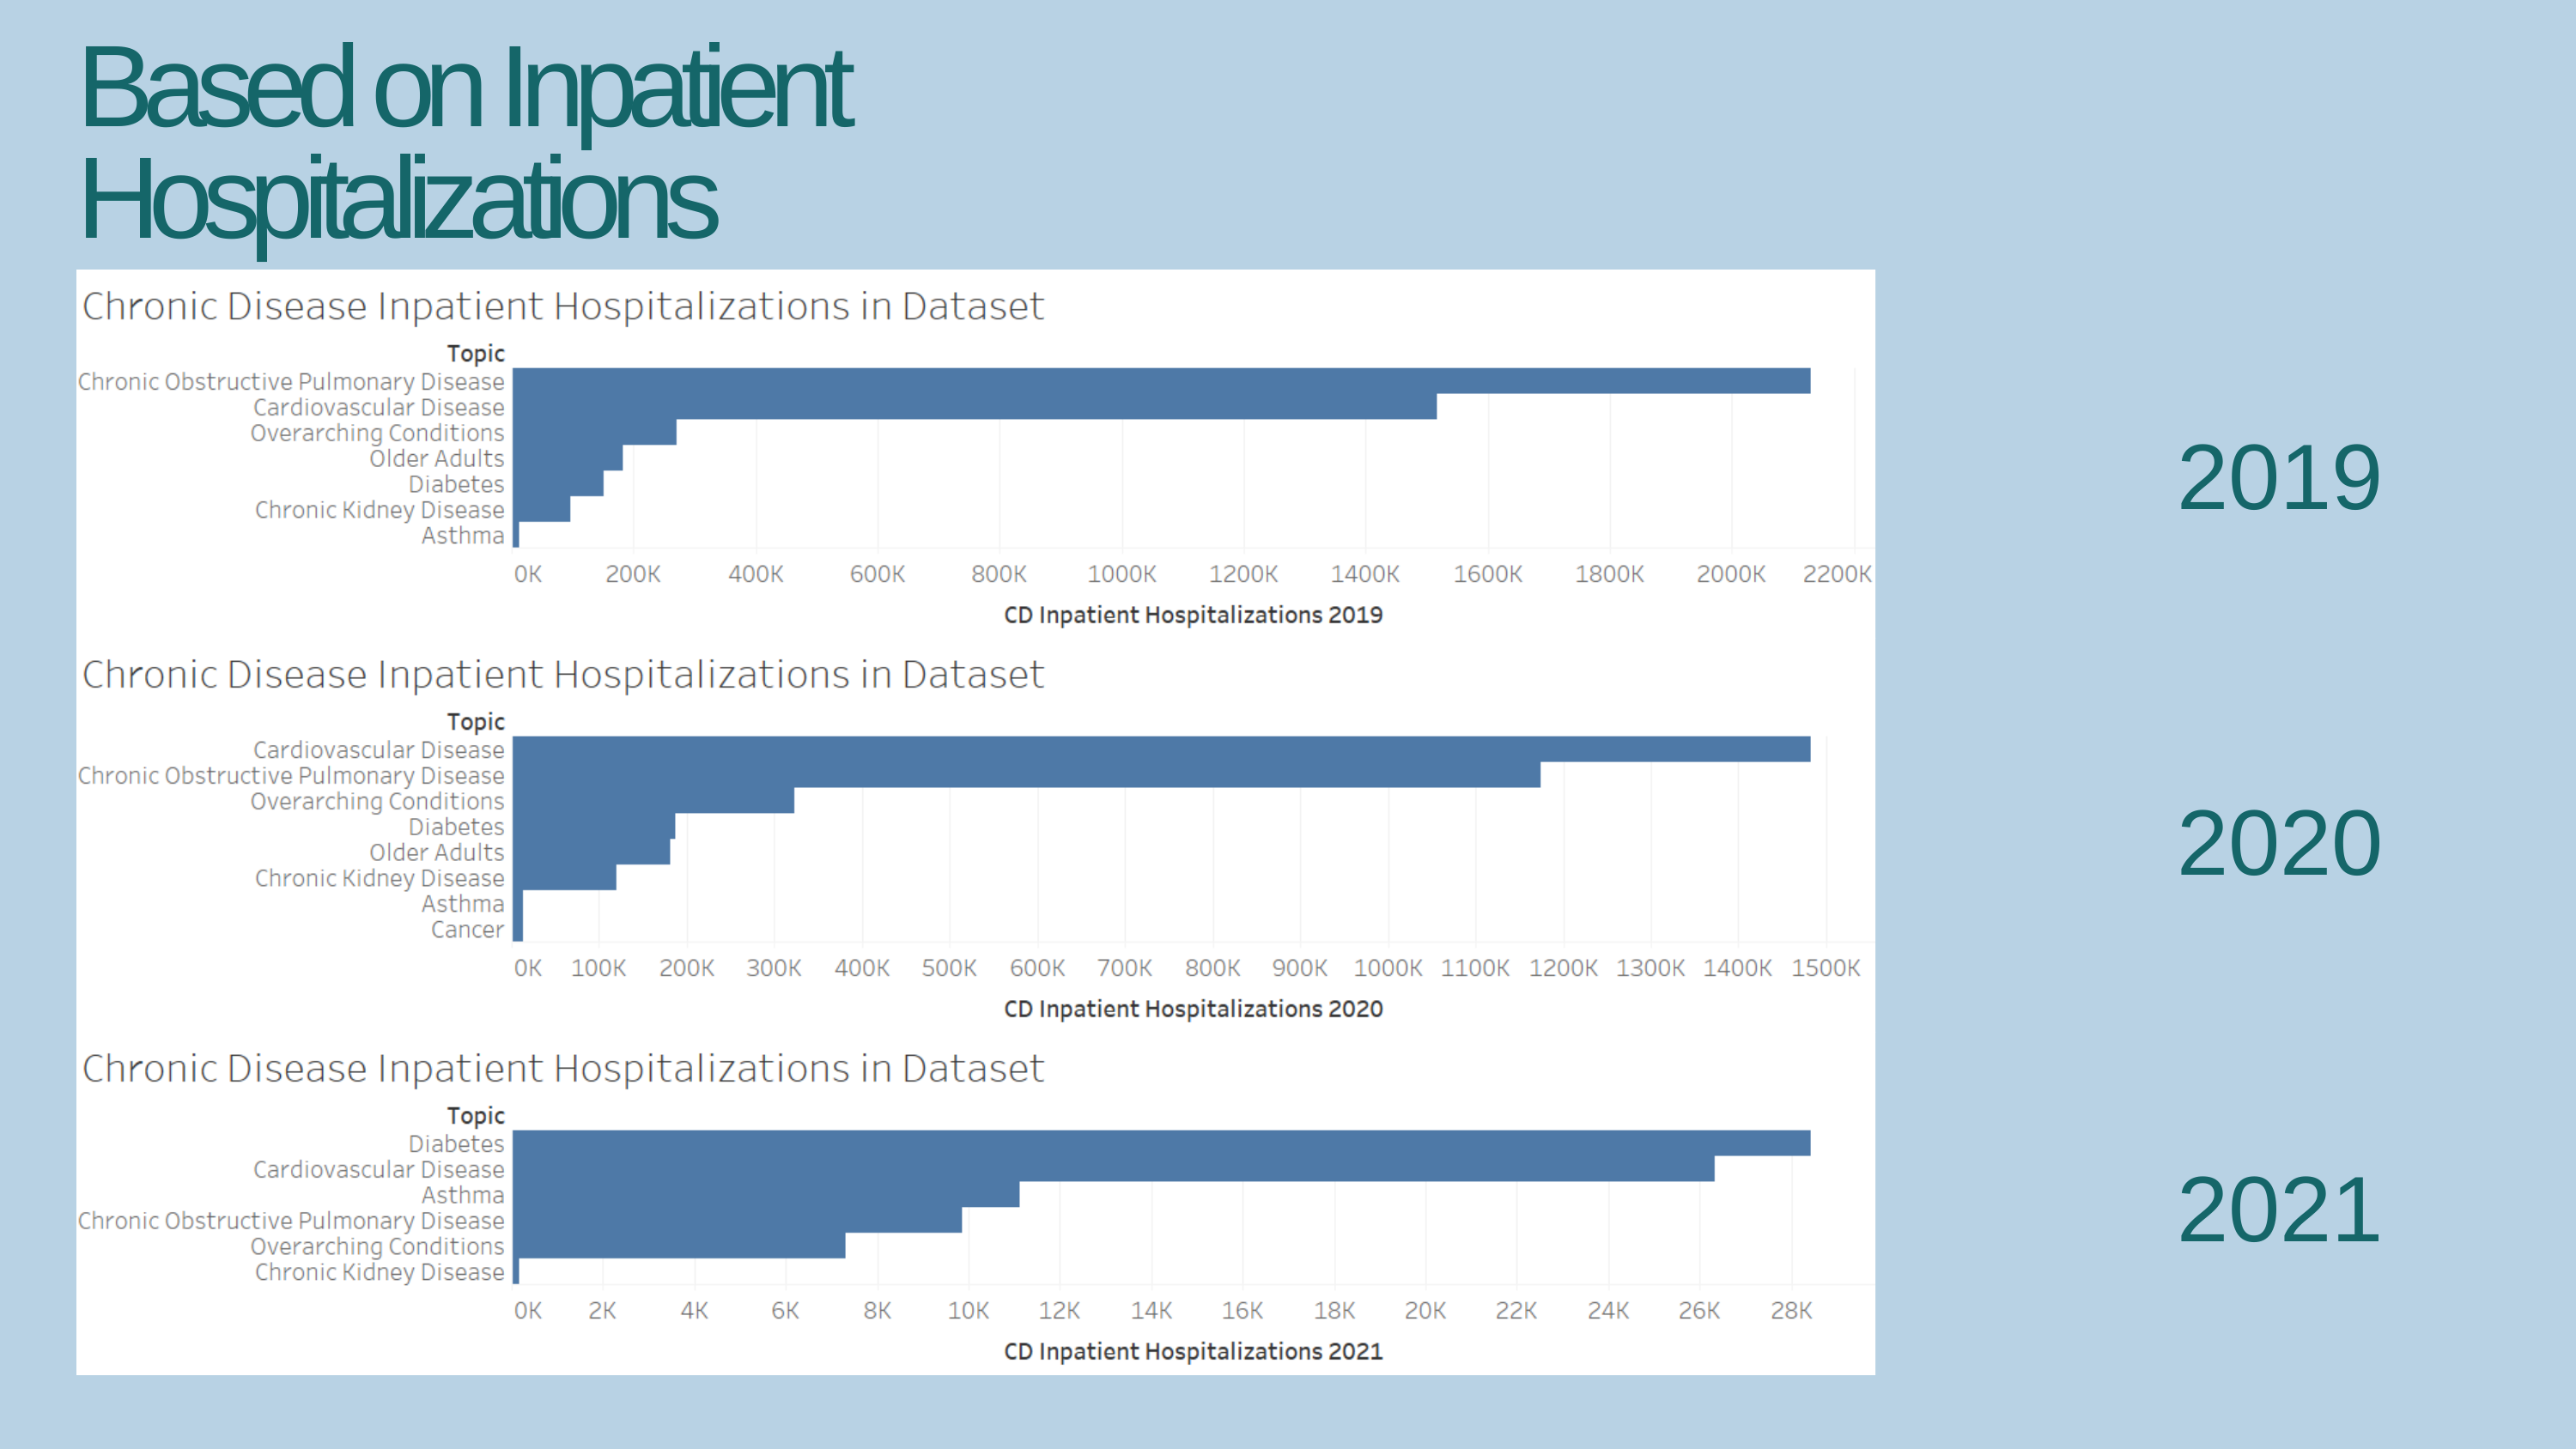

Based on Inpatient Hospitalizations

2019

2020

2021